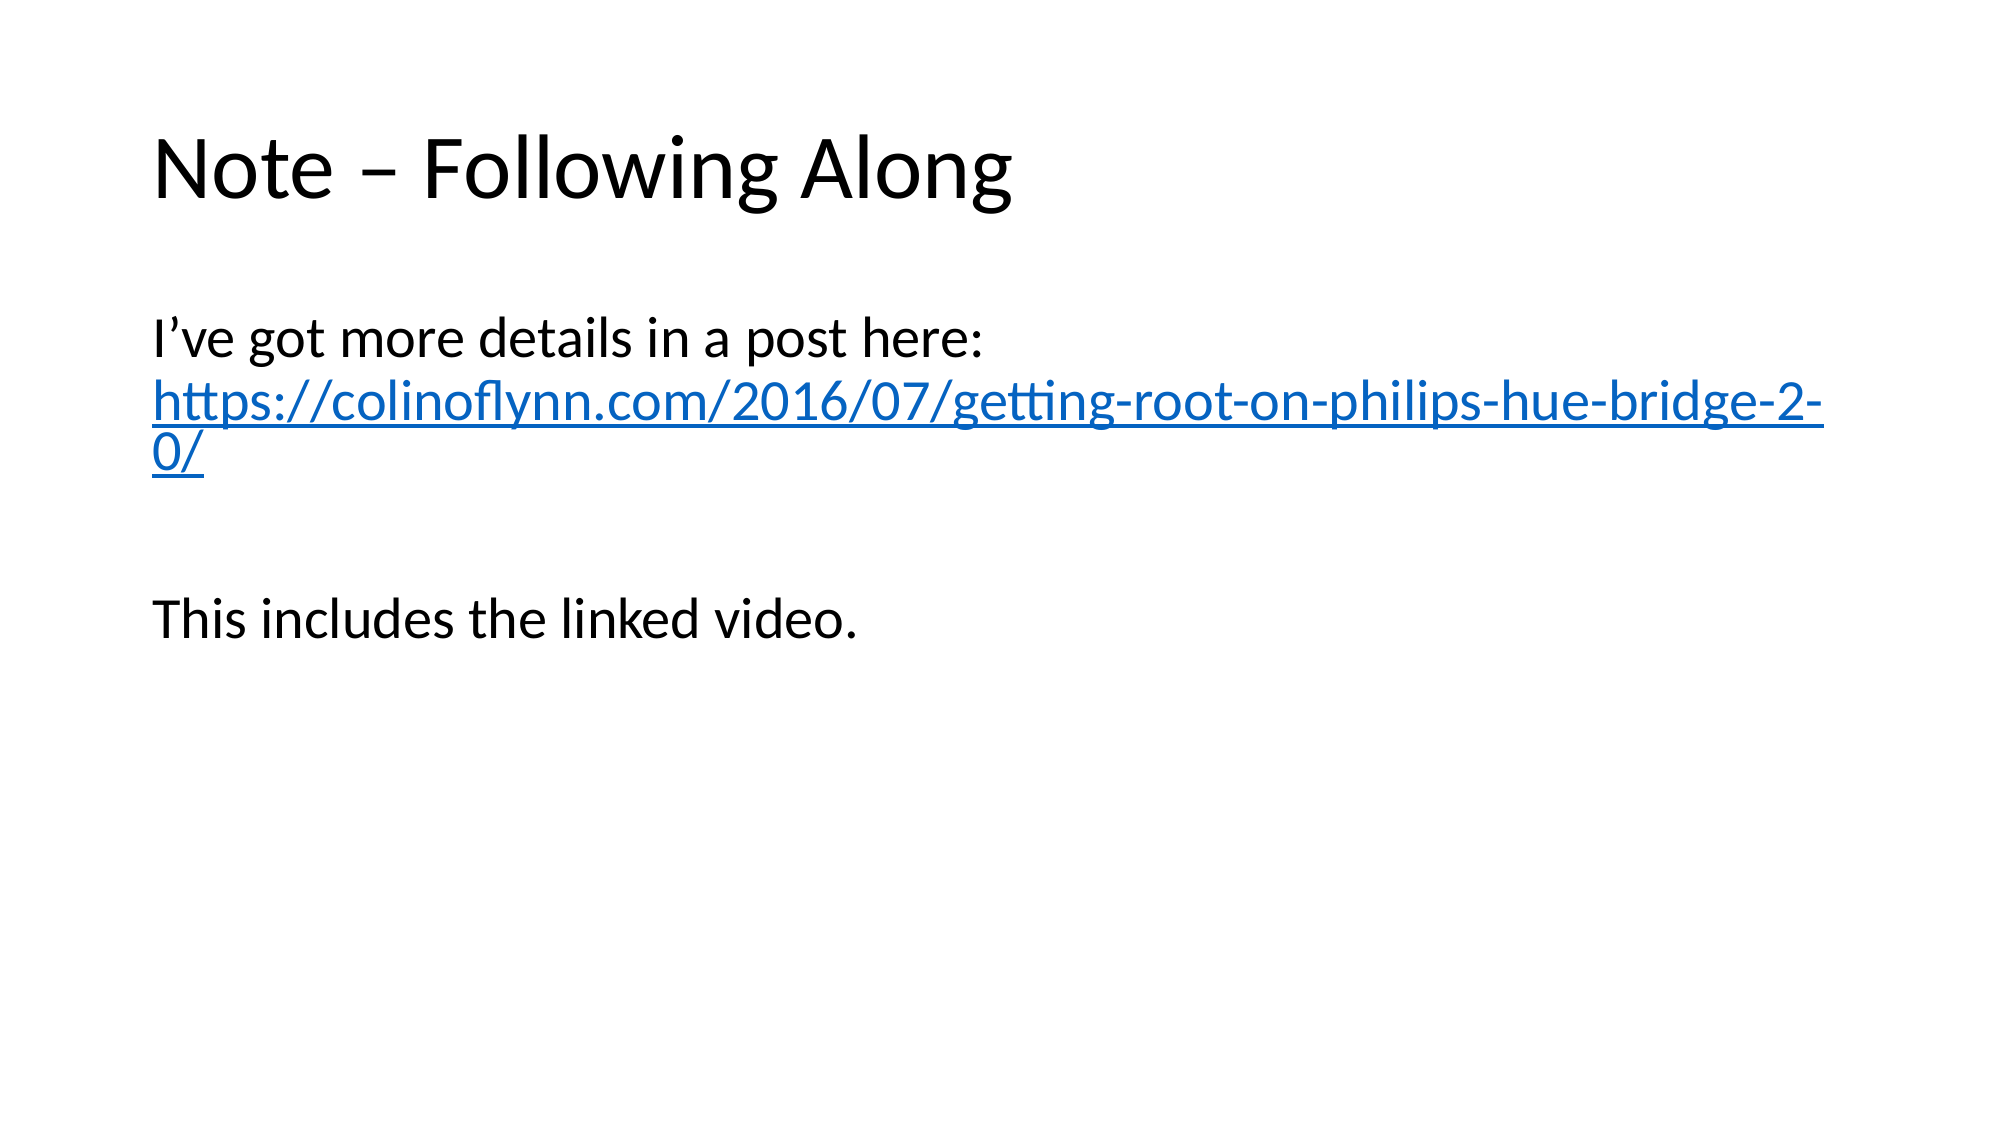

# Note – Following Along
I’ve got more details in a post here: https://colinoflynn.com/2016/07/getting-root-on-philips-hue-bridge-2-0/

This includes the linked video.